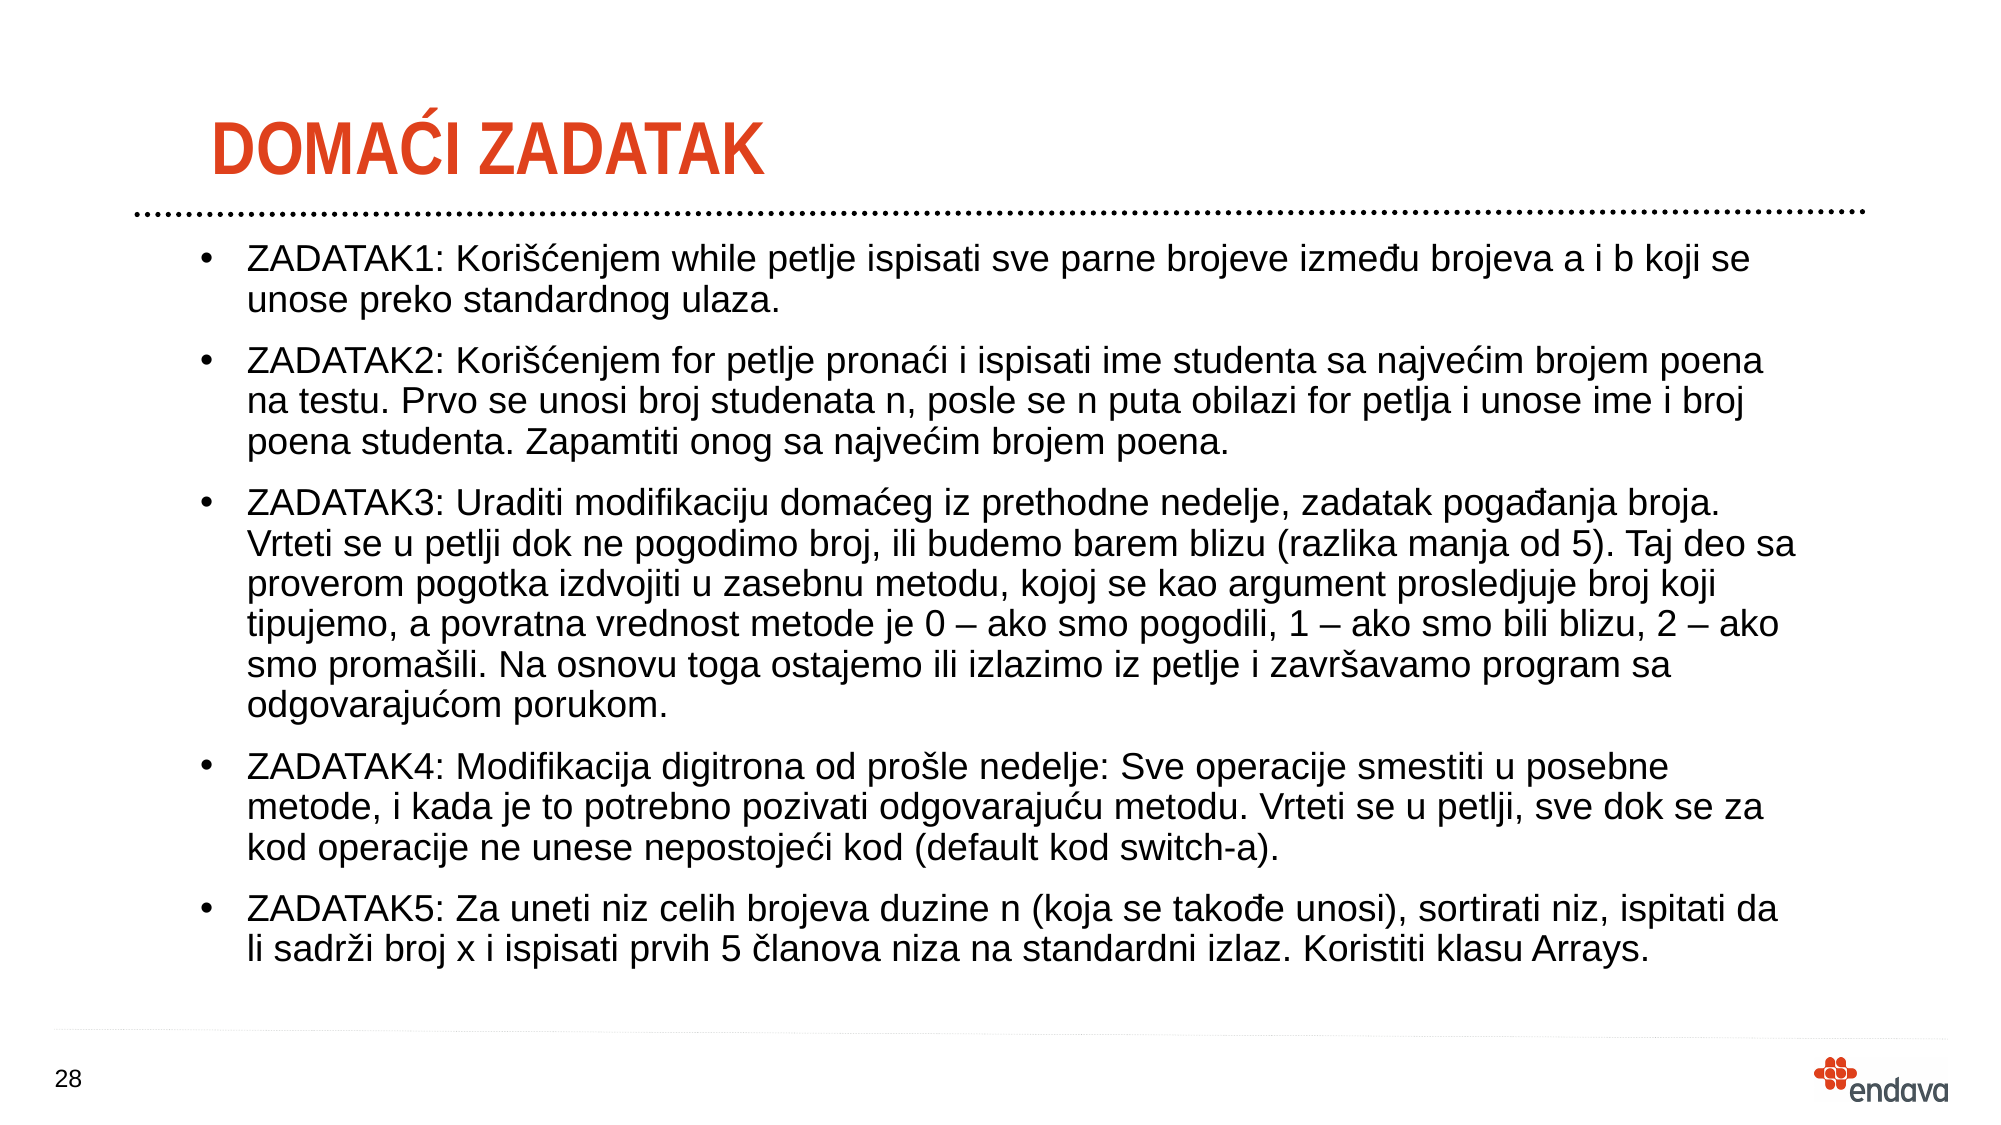

# DOMAĆI ZADATAK
ZADATAK1: Korišćenjem while petlje ispisati sve parne brojeve između brojeva a i b koji se unose preko standardnog ulaza.
ZADATAK2: Korišćenjem for petlje pronaći i ispisati ime studenta sa najvećim brojem poena na testu. Prvo se unosi broj studenata n, posle se n puta obilazi for petlja i unose ime i broj poena studenta. Zapamtiti onog sa najvećim brojem poena.
ZADATAK3: Uraditi modifikaciju domaćeg iz prethodne nedelje, zadatak pogađanja broja. Vrteti se u petlji dok ne pogodimo broj, ili budemo barem blizu (razlika manja od 5). Taj deo sa proverom pogotka izdvojiti u zasebnu metodu, kojoj se kao argument prosledjuje broj koji tipujemo, a povratna vrednost metode je 0 – ako smo pogodili, 1 – ako smo bili blizu, 2 – ako smo promašili. Na osnovu toga ostajemo ili izlazimo iz petlje i završavamo program sa odgovarajućom porukom.
ZADATAK4: Modifikacija digitrona od prošle nedelje: Sve operacije smestiti u posebne metode, i kada je to potrebno pozivati odgovarajuću metodu. Vrteti se u petlji, sve dok se za kod operacije ne unese nepostojeći kod (default kod switch-a).
ZADATAK5: Za uneti niz celih brojeva duzine n (koja se takođe unosi), sortirati niz, ispitati da li sadrži broj x i ispisati prvih 5 članova niza na standardni izlaz. Koristiti klasu Arrays.